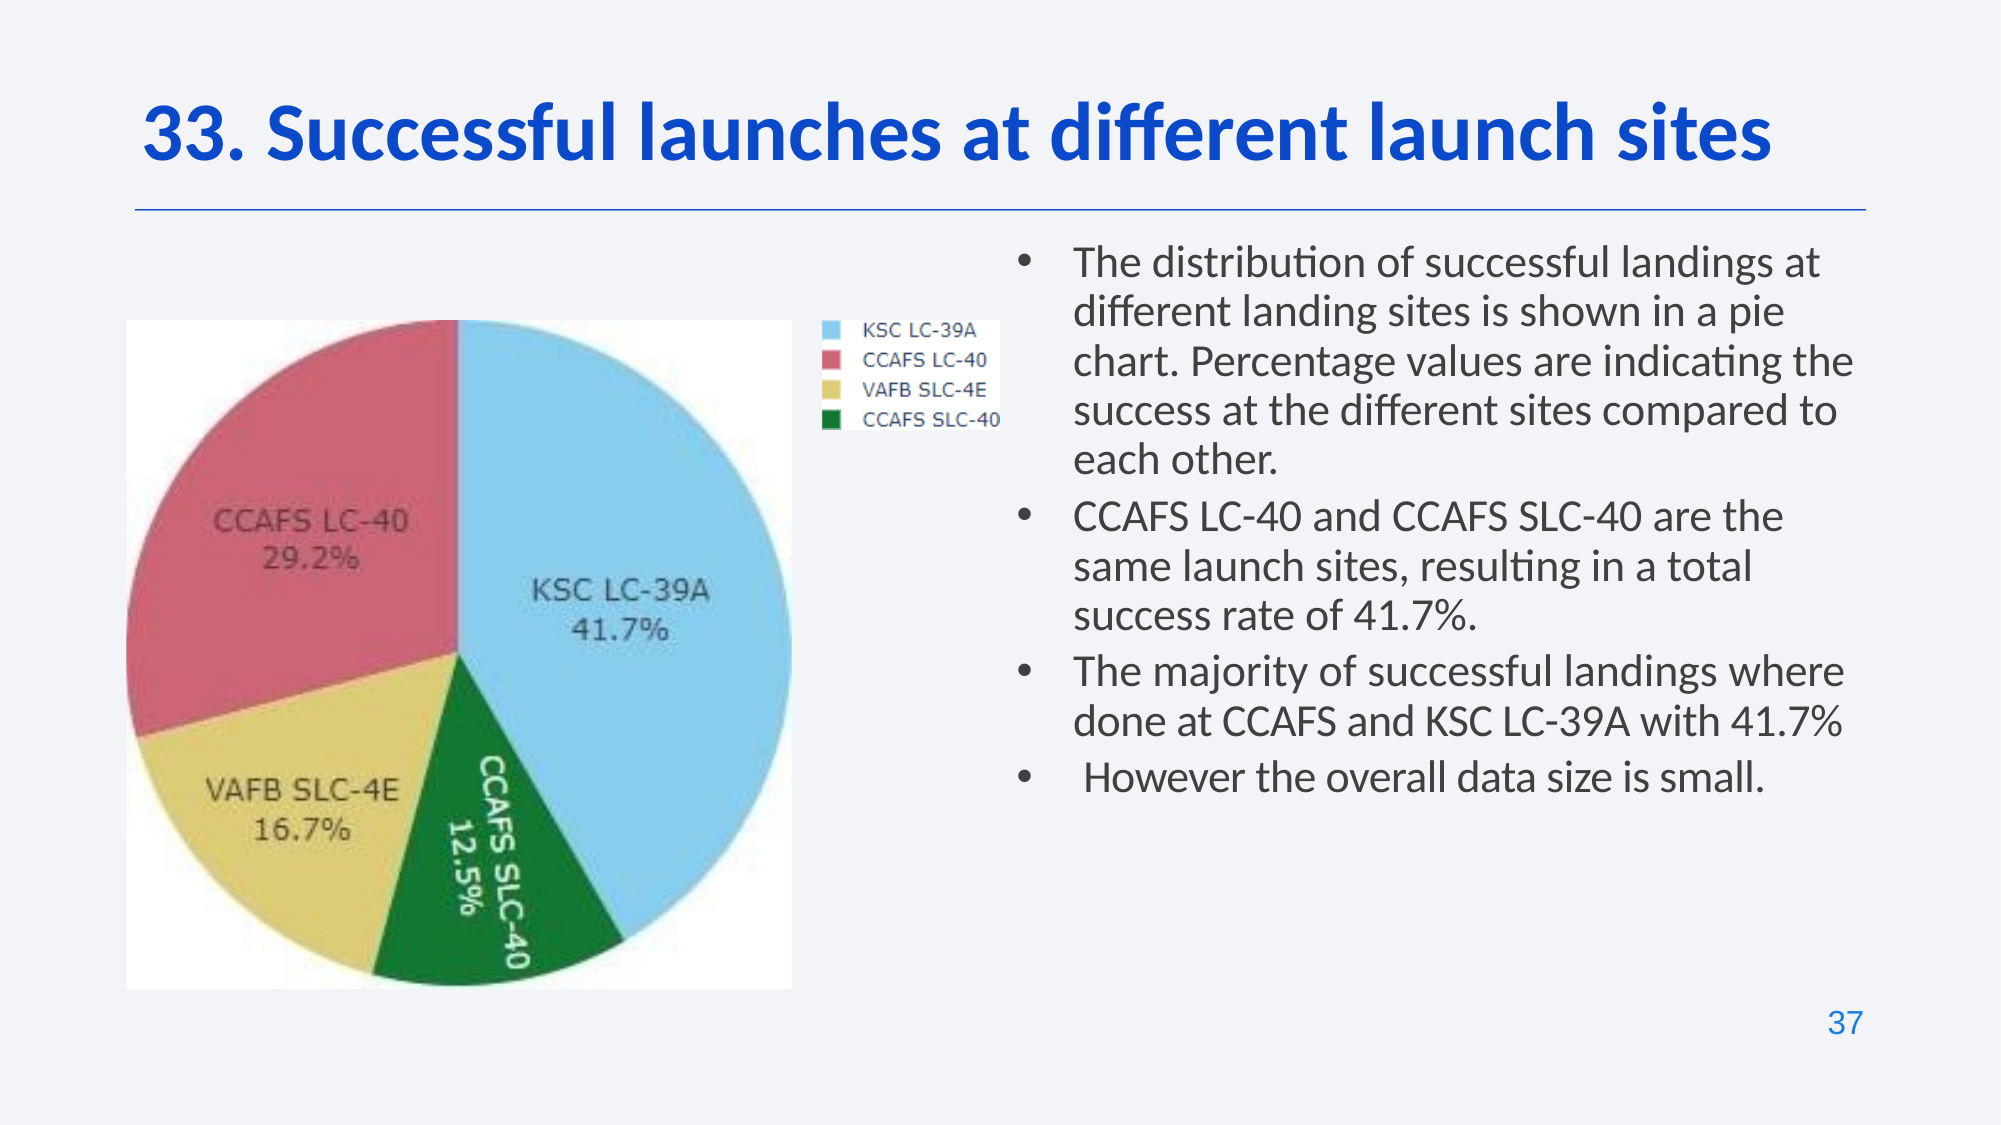

33. Successful launches at different launch sites
The distribution of successful landings at different landing sites is shown in a pie chart. Percentage values are indicating the success at the different sites compared to each other.
CCAFS LC-40 and CCAFS SLC-40 are the same launch sites, resulting in a total success rate of 41.7%.
The majority of successful landings where done at CCAFS and KSC LC-39A with 41.7%
 However the overall data size is small.

37